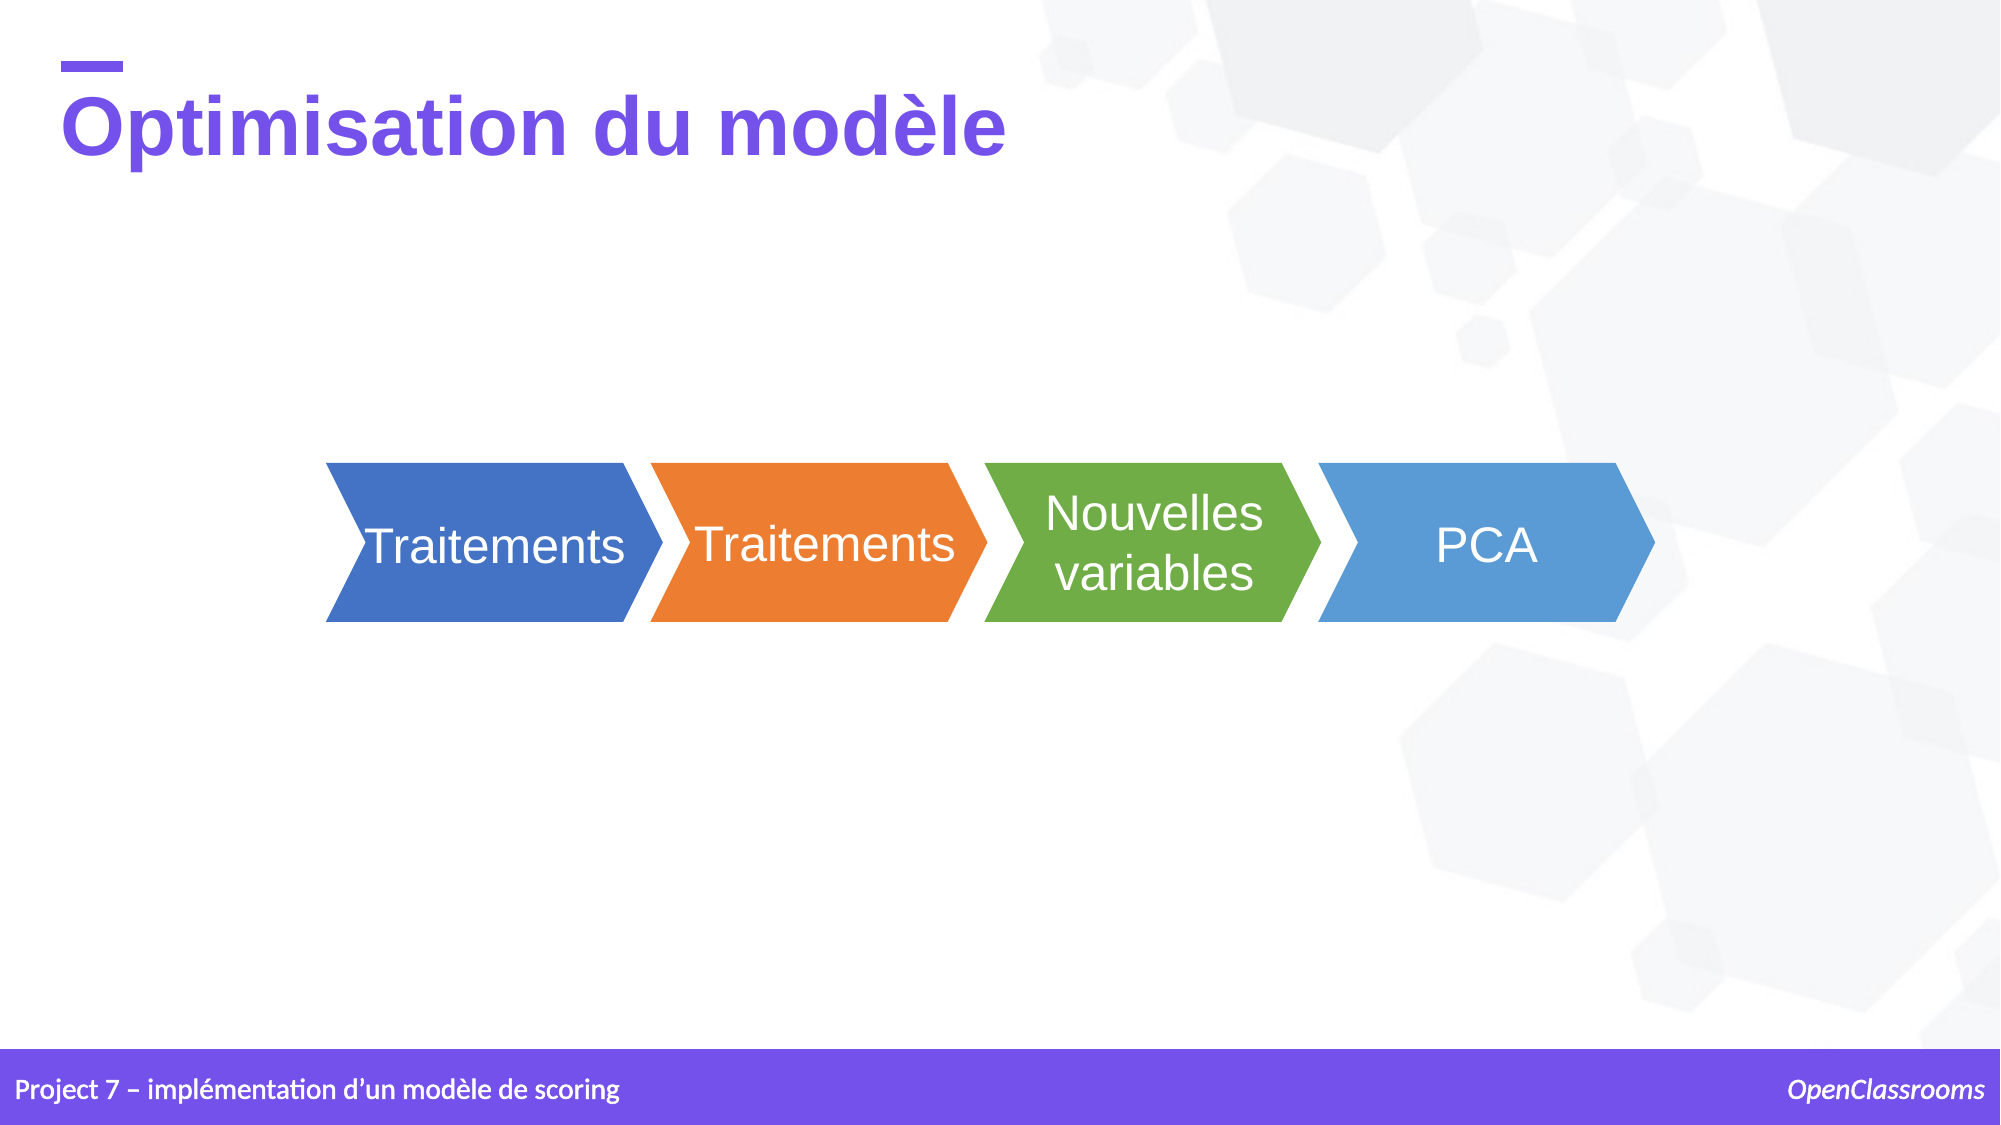

Optimisation du modèle

Nouvelles variables
Traitements
PCA
Traitements

Project 7 – implémentation d’un modèle de scoring
OpenClassrooms